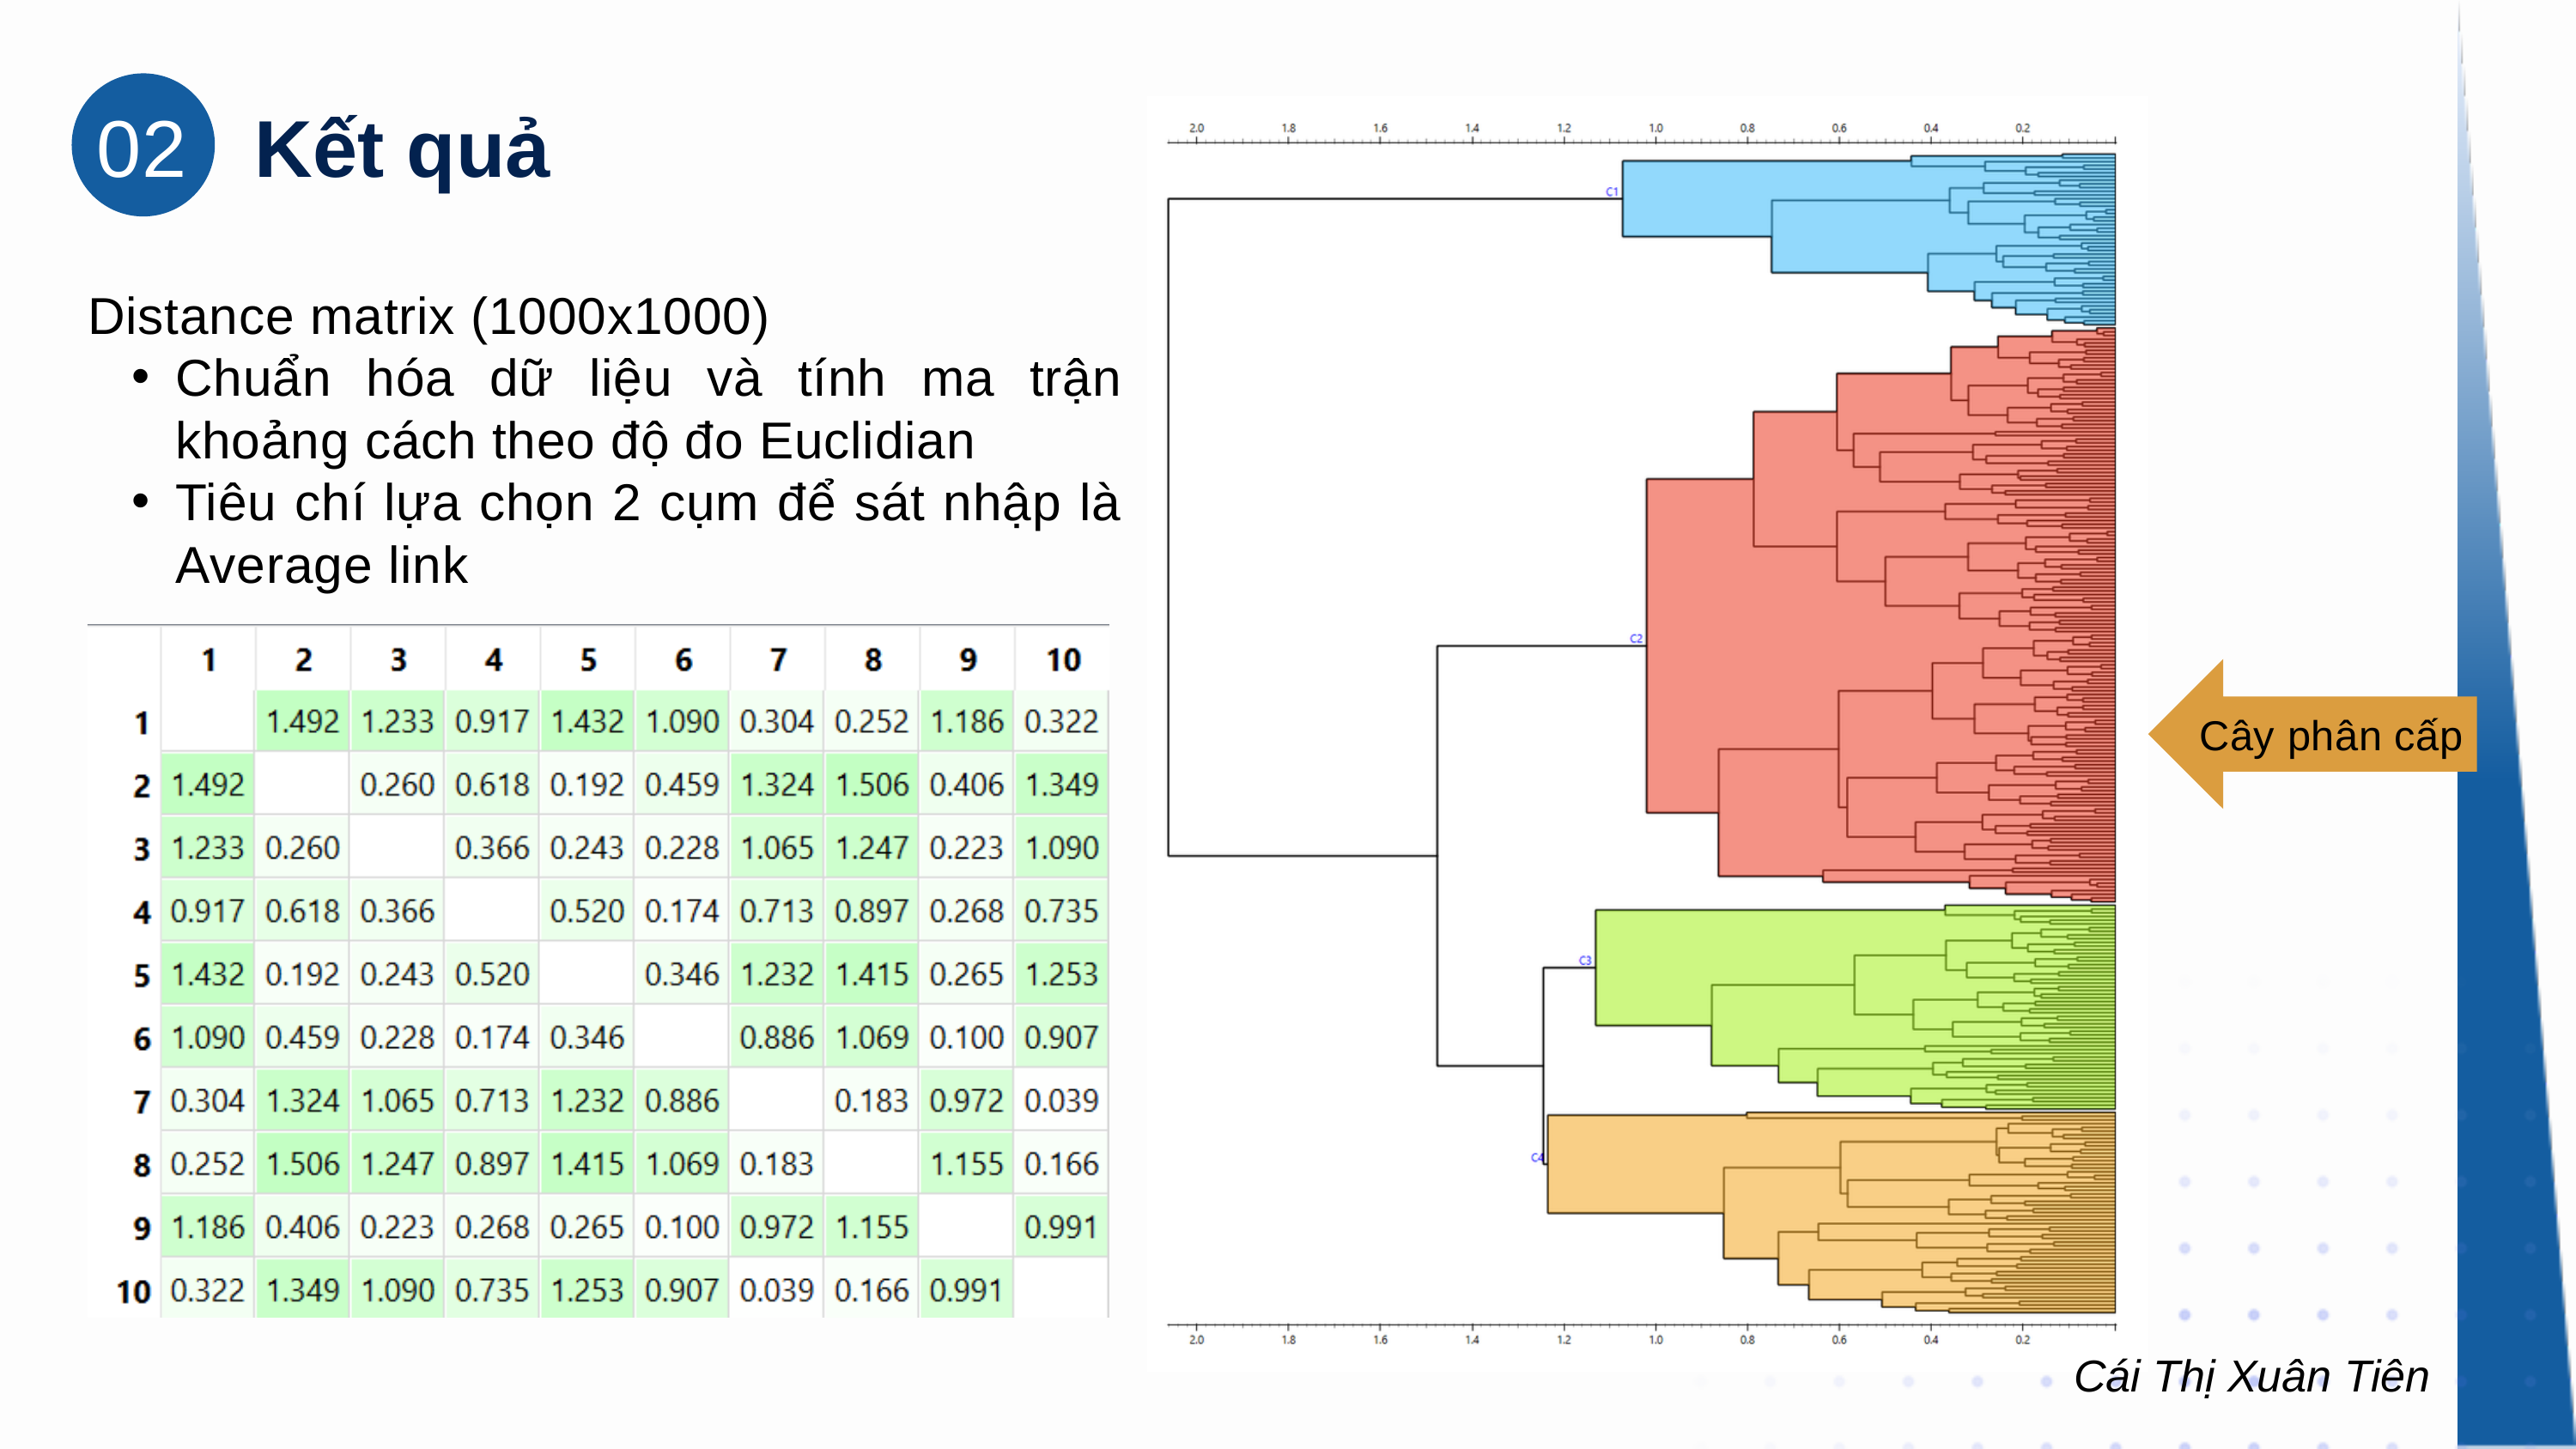

02
Kết quả

Distance matrix (1000x1000)
Chuẩn hóa dữ liệu và tính ma trận khoảng cách theo độ đo Euclidian
Tiêu chí lựa chọn 2 cụm để sát nhập là Average link

Cây phân cấp

Cái Thị Xuân Tiên